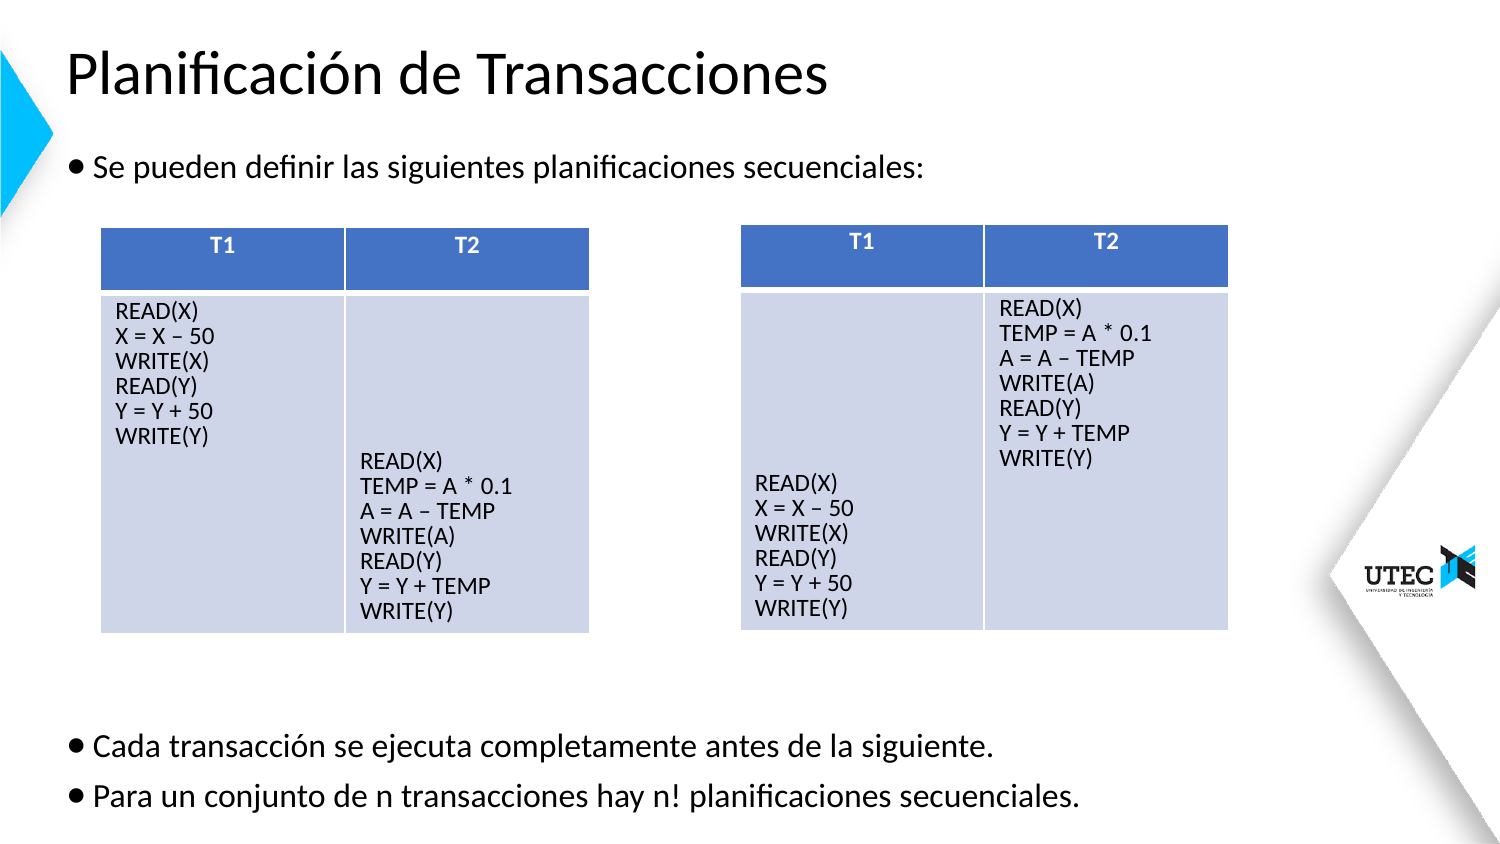

# Planificación de Transacciones
Se pueden definir las siguientes planificaciones secuenciales:

Cada transacción se ejecuta completamente antes de la siguiente.
Para un conjunto de n transacciones hay n! planificaciones secuenciales.
| T1 | T2 |
| --- | --- |
| READ(X) X = X – 50 WRITE(X) READ(Y) Y = Y + 50 WRITE(Y) | READ(X) TEMP = A \* 0.1 A = A – TEMP WRITE(A) READ(Y) Y = Y + TEMP WRITE(Y) |
| T1 | T2 |
| --- | --- |
| READ(X) X = X – 50 WRITE(X) READ(Y) Y = Y + 50 WRITE(Y) | READ(X) TEMP = A \* 0.1 A = A – TEMP WRITE(A) READ(Y) Y = Y + TEMP WRITE(Y) |